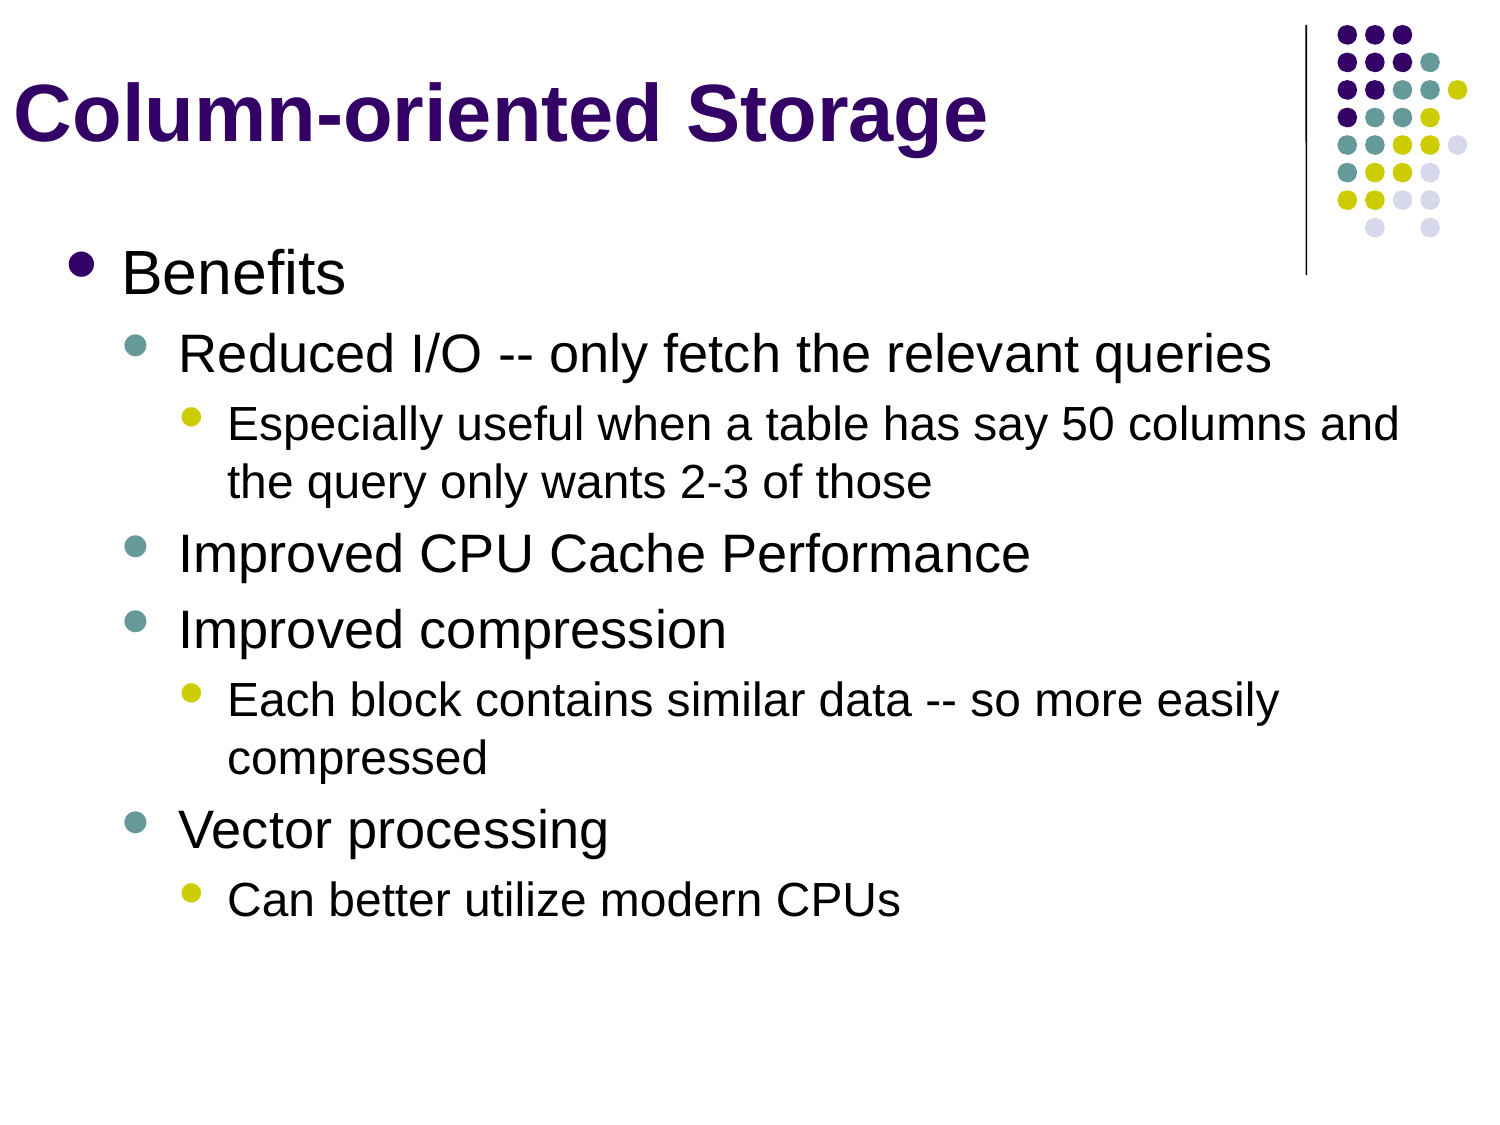

# Column-oriented Storage
Benefits
Reduced I/O -- only fetch the relevant queries
Especially useful when a table has say 50 columns and the query only wants 2-3 of those
Improved CPU Cache Performance
Improved compression
Each block contains similar data -- so more easily compressed
Vector processing
Can better utilize modern CPUs